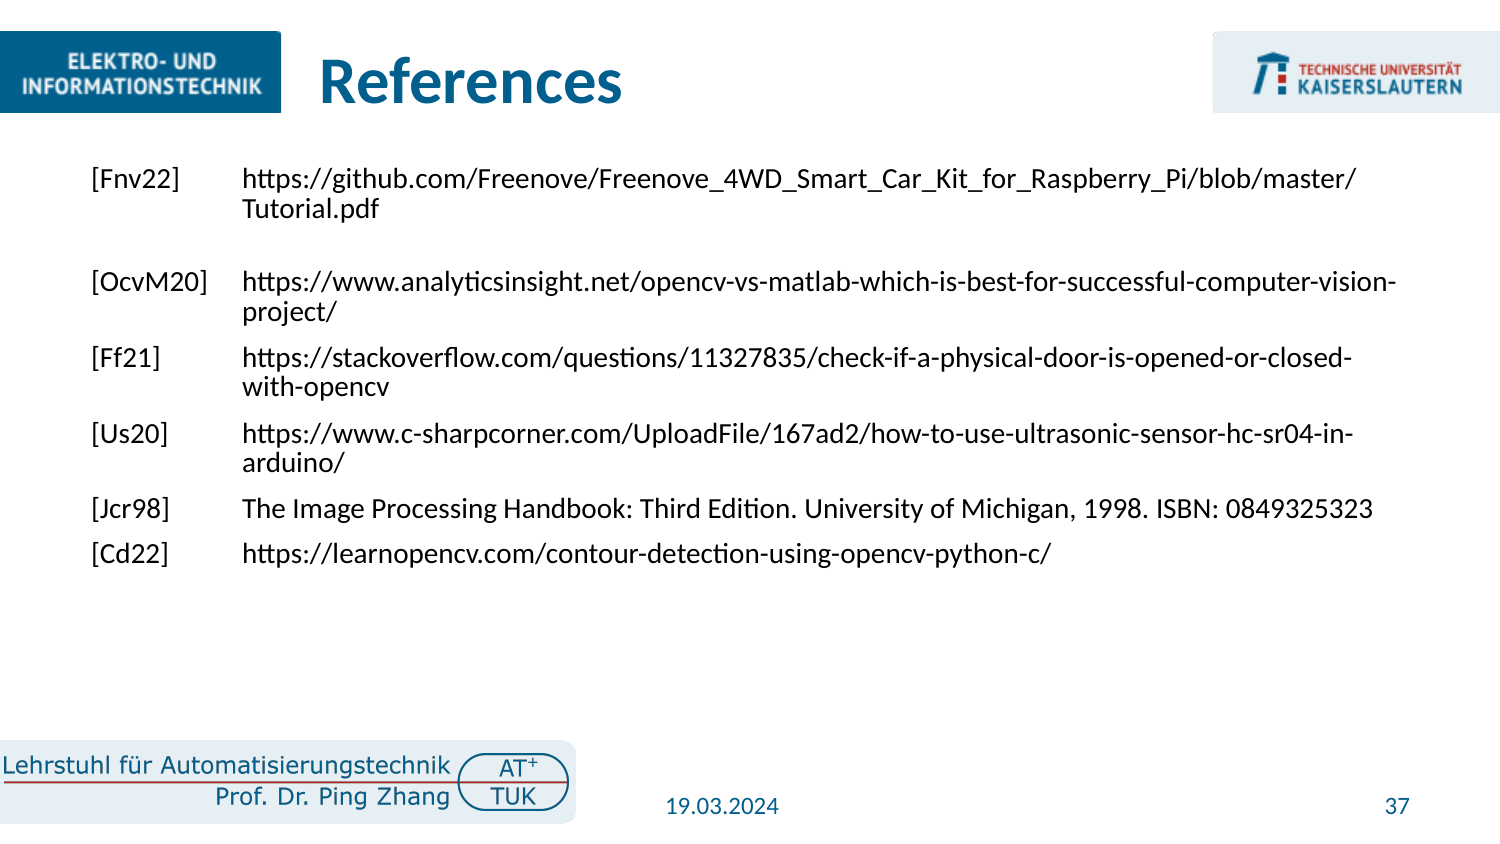

# References
| [Fnv22] | https://github.com/Freenove/Freenove\_4WD\_Smart\_Car\_Kit\_for\_Raspberry\_Pi/blob/master/Tutorial.pdf |
| --- | --- |
| [OcvM20] | https://www.analyticsinsight.net/opencv-vs-matlab-which-is-best-for-successful-computer-vision-project/ |
| [Ff21] | https://stackoverflow.com/questions/11327835/check-if-a-physical-door-is-opened-or-closed-with-opencv |
| [Us20] | https://www.c-sharpcorner.com/UploadFile/167ad2/how-to-use-ultrasonic-sensor-hc-sr04-in-arduino/ |
| [Jcr98] | The Image Processing Handbook: Third Edition. University of Michigan, 1998. ISBN: 0849325323 |
| [Cd22] | https://learnopencv.com/contour-detection-using-opencv-python-c/ |
|  |  |